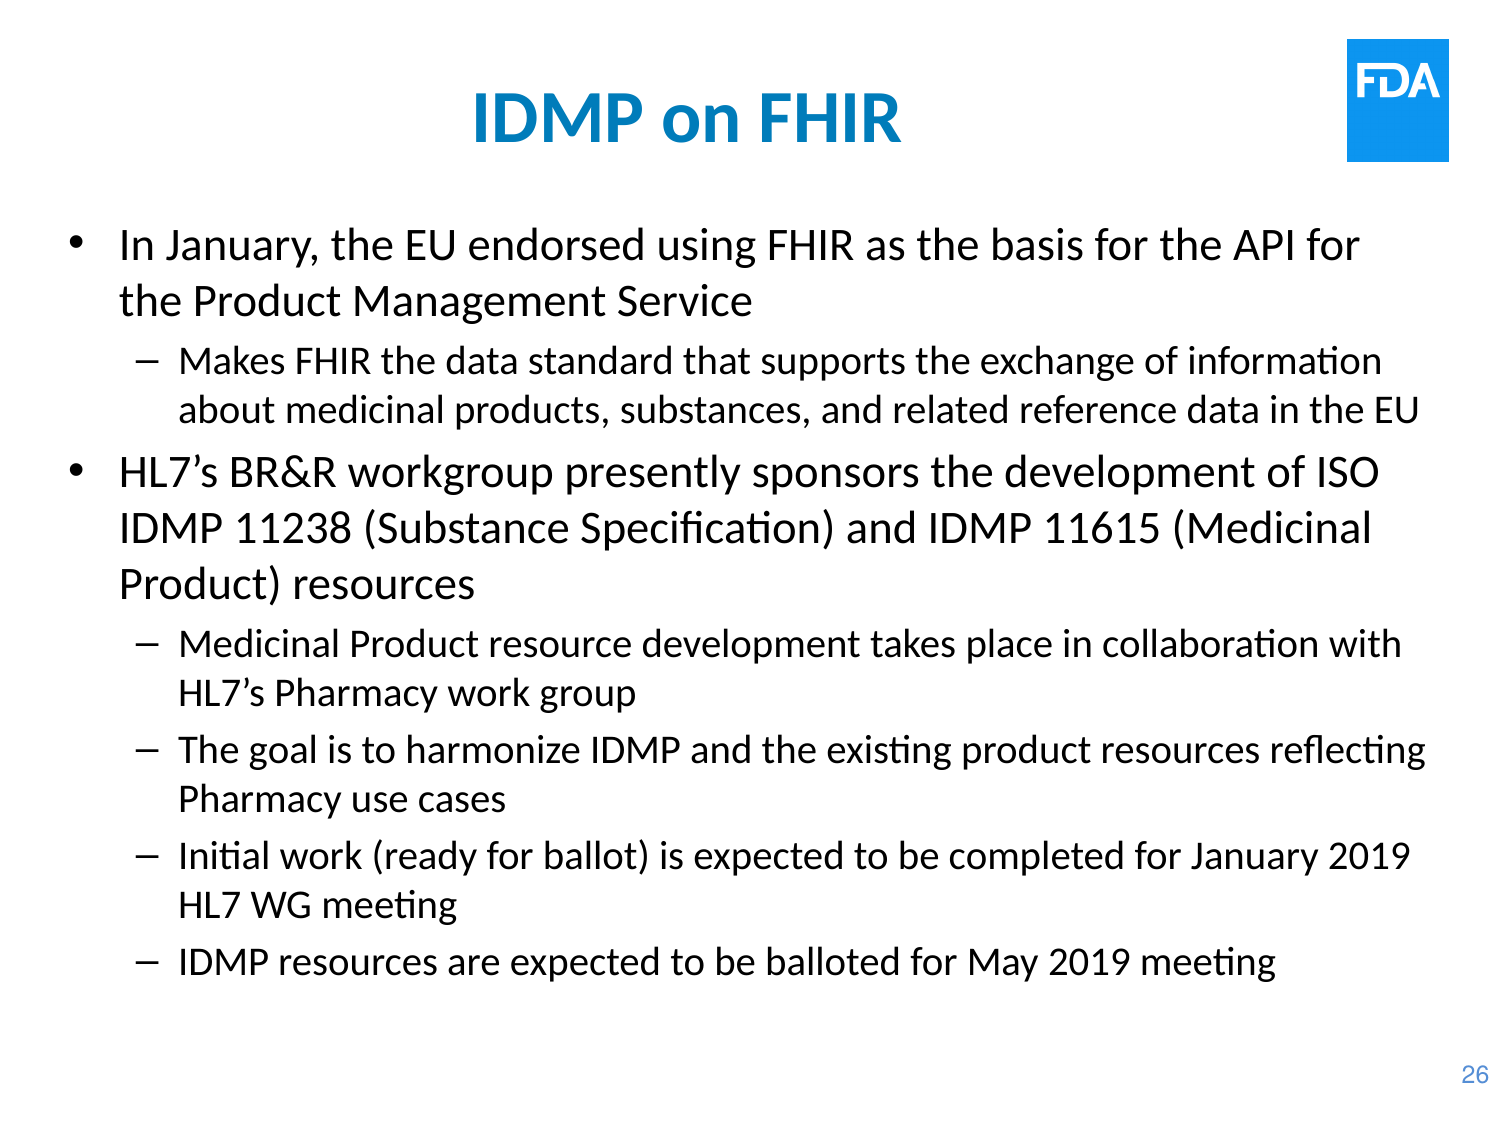

# IDMP on FHIR
In January, the EU endorsed using FHIR as the basis for the API for the Product Management Service
Makes FHIR the data standard that supports the exchange of information about medicinal products, substances, and related reference data in the EU
HL7’s BR&R workgroup presently sponsors the development of ISO IDMP 11238 (Substance Specification) and IDMP 11615 (Medicinal Product) resources
Medicinal Product resource development takes place in collaboration with HL7’s Pharmacy work group
The goal is to harmonize IDMP and the existing product resources reflecting Pharmacy use cases
Initial work (ready for ballot) is expected to be completed for January 2019 HL7 WG meeting
IDMP resources are expected to be balloted for May 2019 meeting